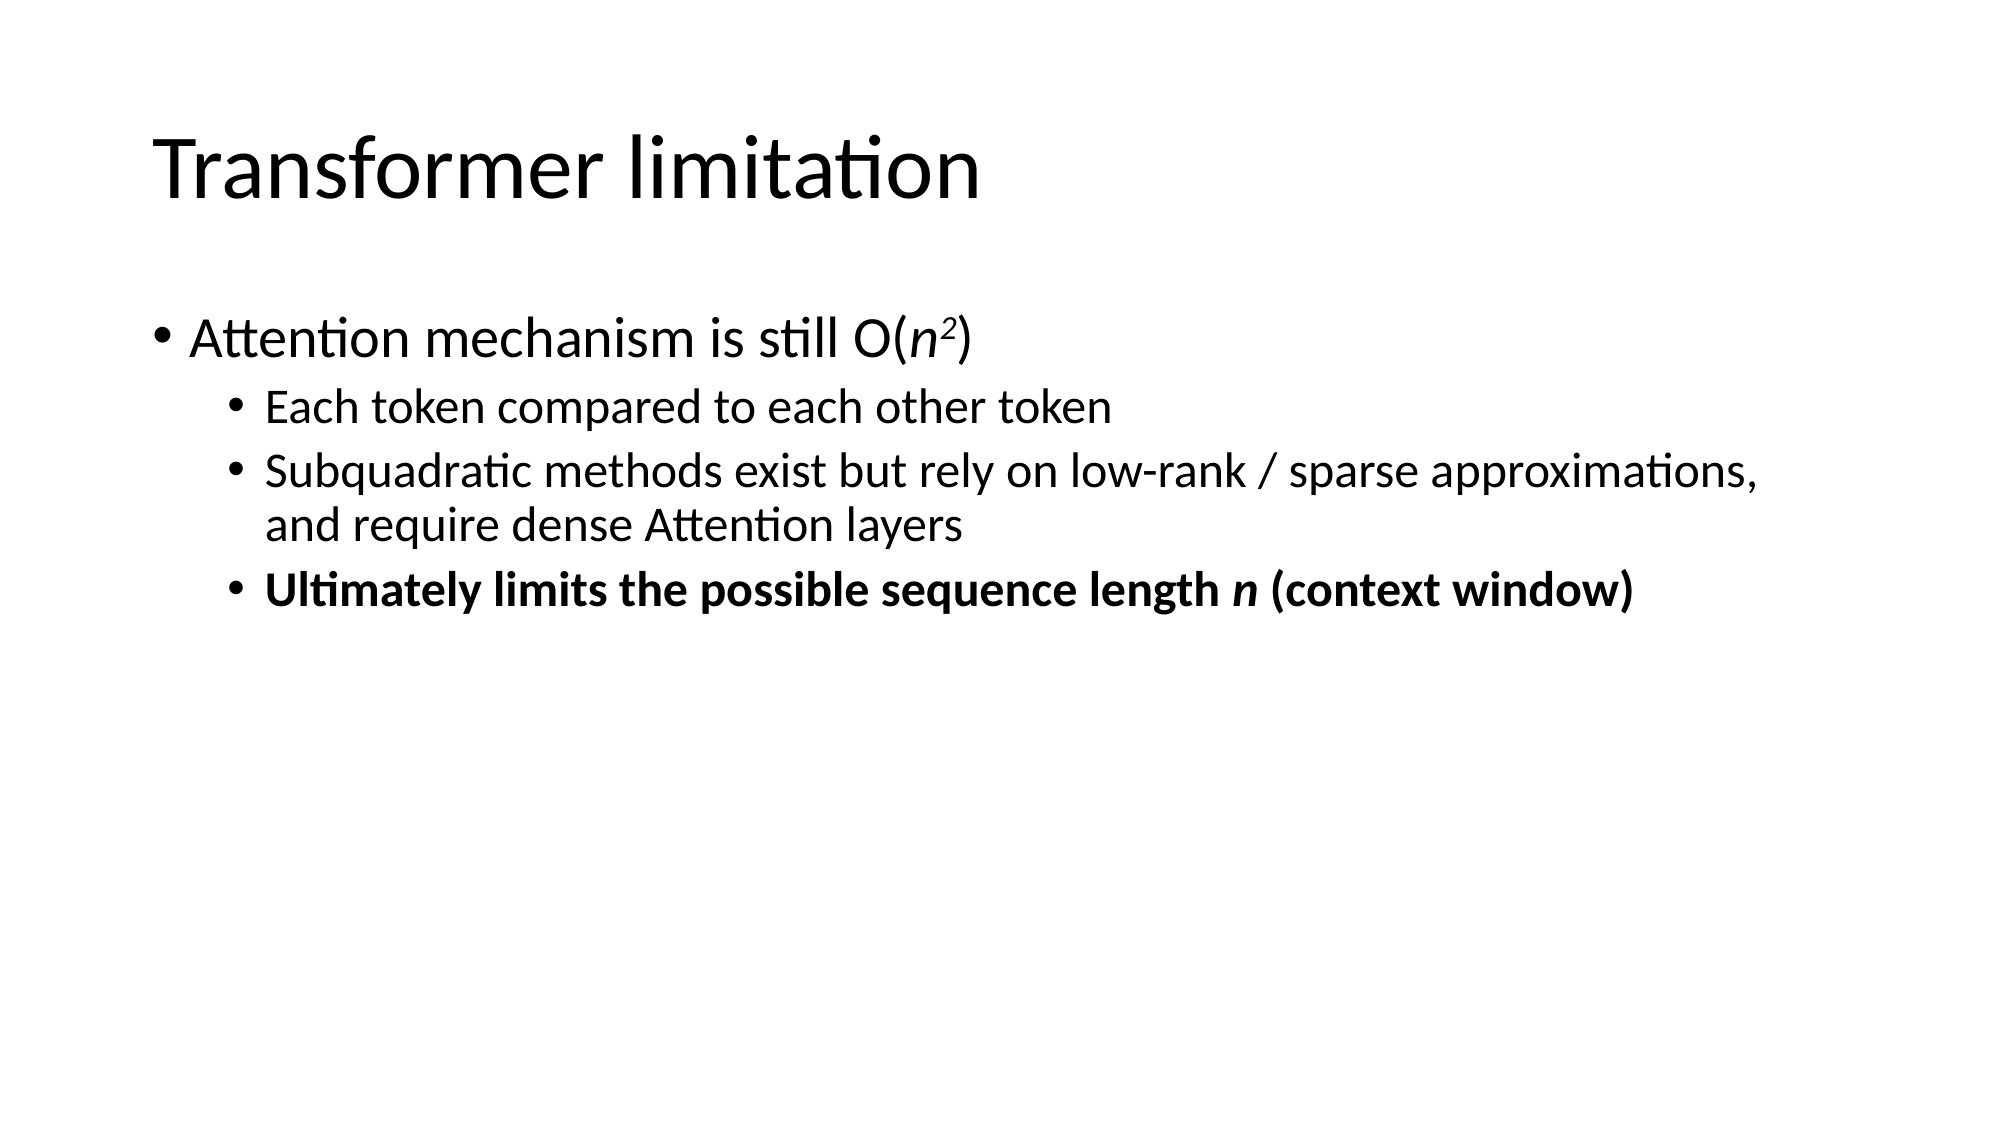

# Transformer limitation
Attention mechanism is still O(n2)
Each token compared to each other token
Subquadratic methods exist but rely on low-rank / sparse approximations, and require dense Attention layers
Ultimately limits the possible sequence length n (context window)